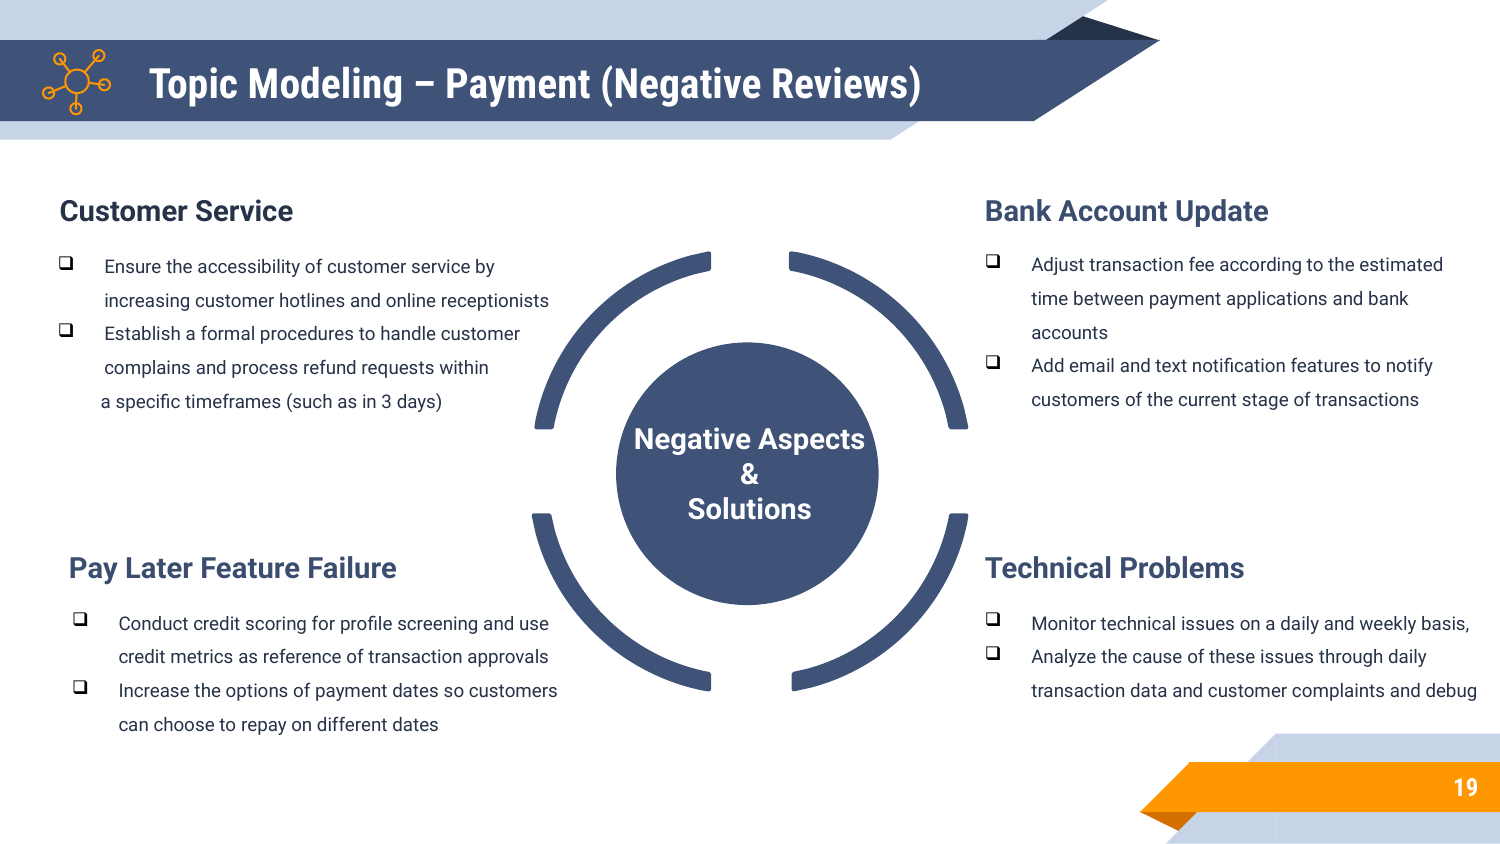

# Topic Modeling – Payment (Negative Reviews)

Customer Service
Ensure the accessibility of customer service by increasing customer hotlines and online receptionists
Establish a formal procedures to handle customer complains and process refund requests within
         a specific timeframes (such as in 3 days)
Bank Account Update
Adjust transaction fee according to the estimated time between payment applications and bank accounts
Add email and text notification features to notify customers of the current stage of transactions

Negative Aspects
&
Solutions

Pay Later Feature Failure
Conduct credit scoring for profile screening and use credit metrics as reference of transaction approvals
Increase the options of payment dates so customers can choose to repay on different dates
Technical Problems
Monitor technical issues on a daily and weekly basis,
Analyze the cause of these issues through daily transaction data and customer complaints and debug
19